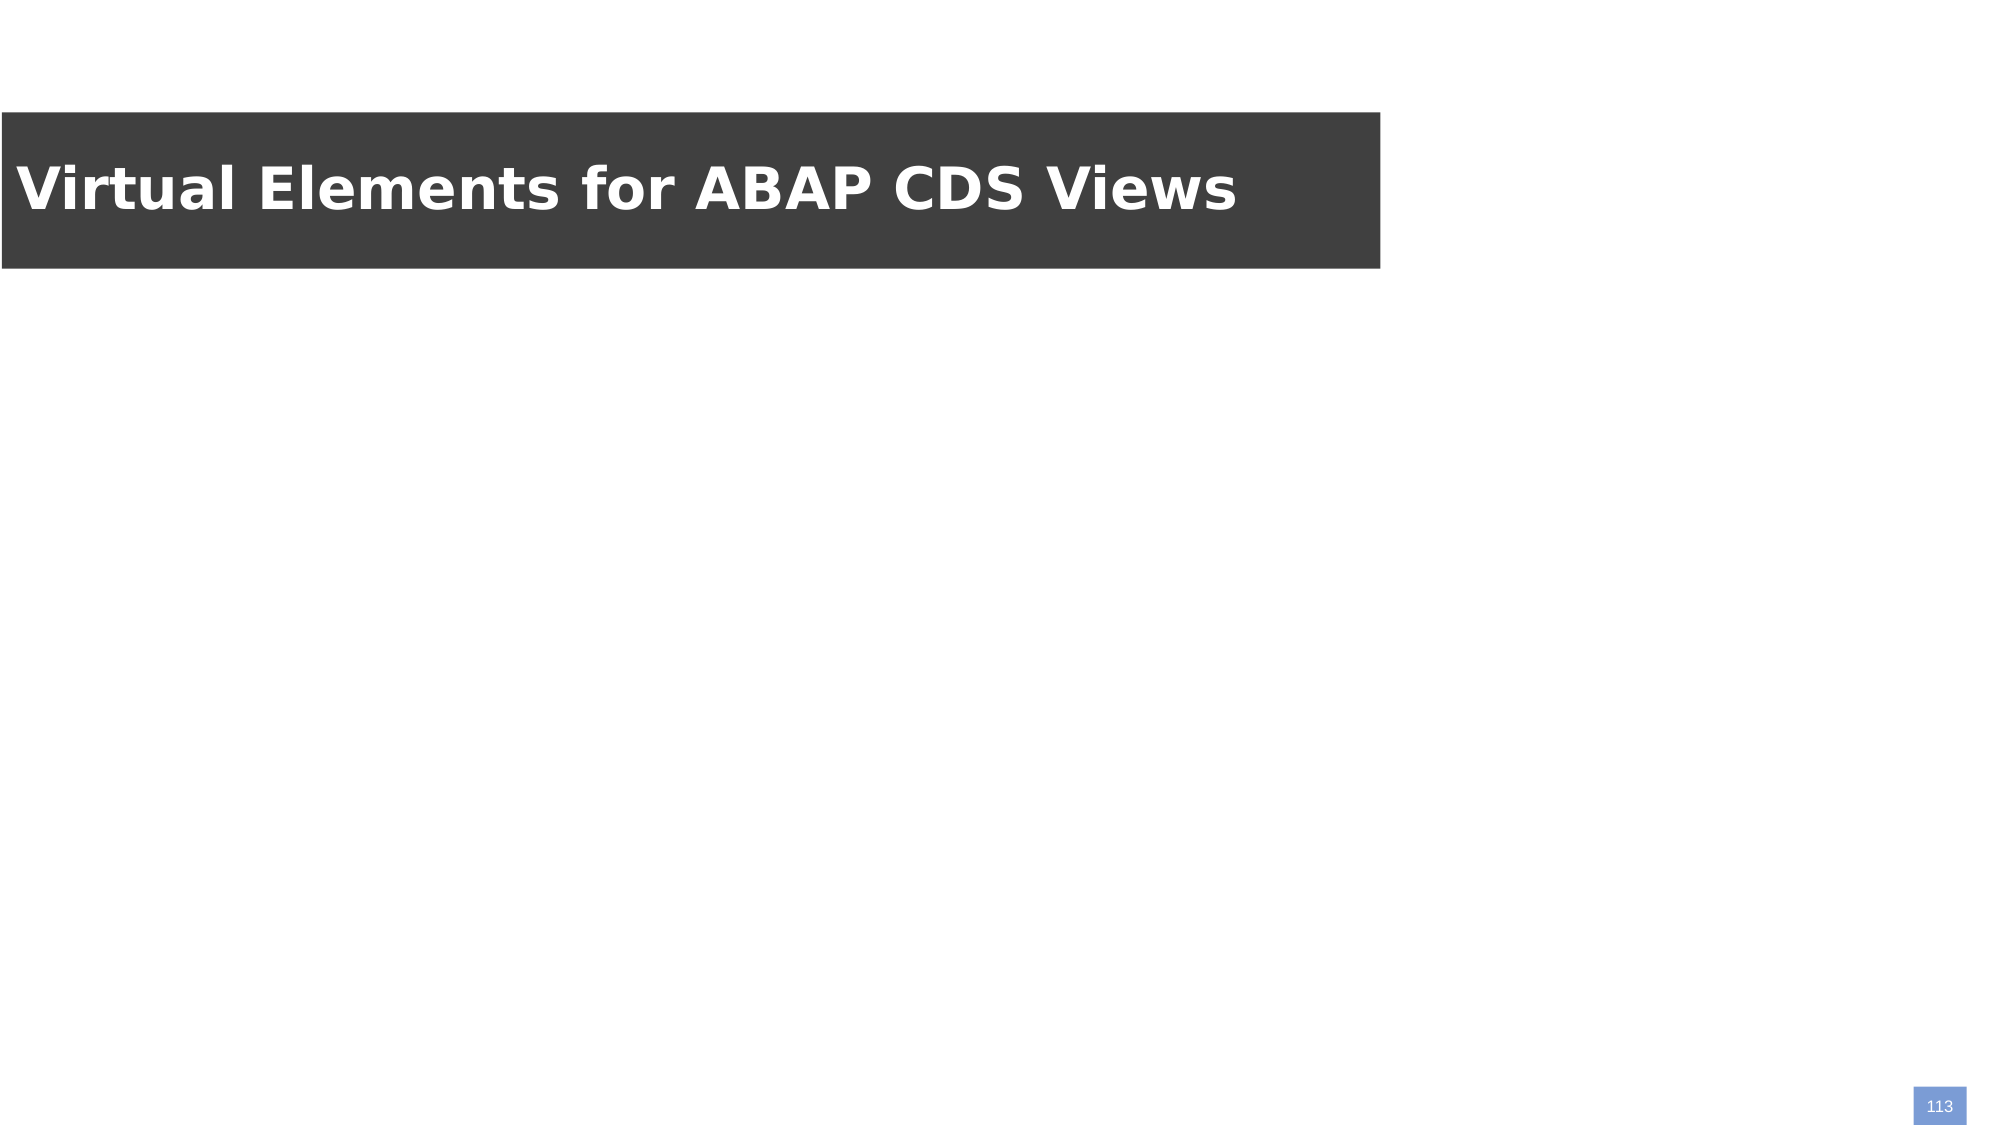

#
Virtual Elements for ABAP CDS Views